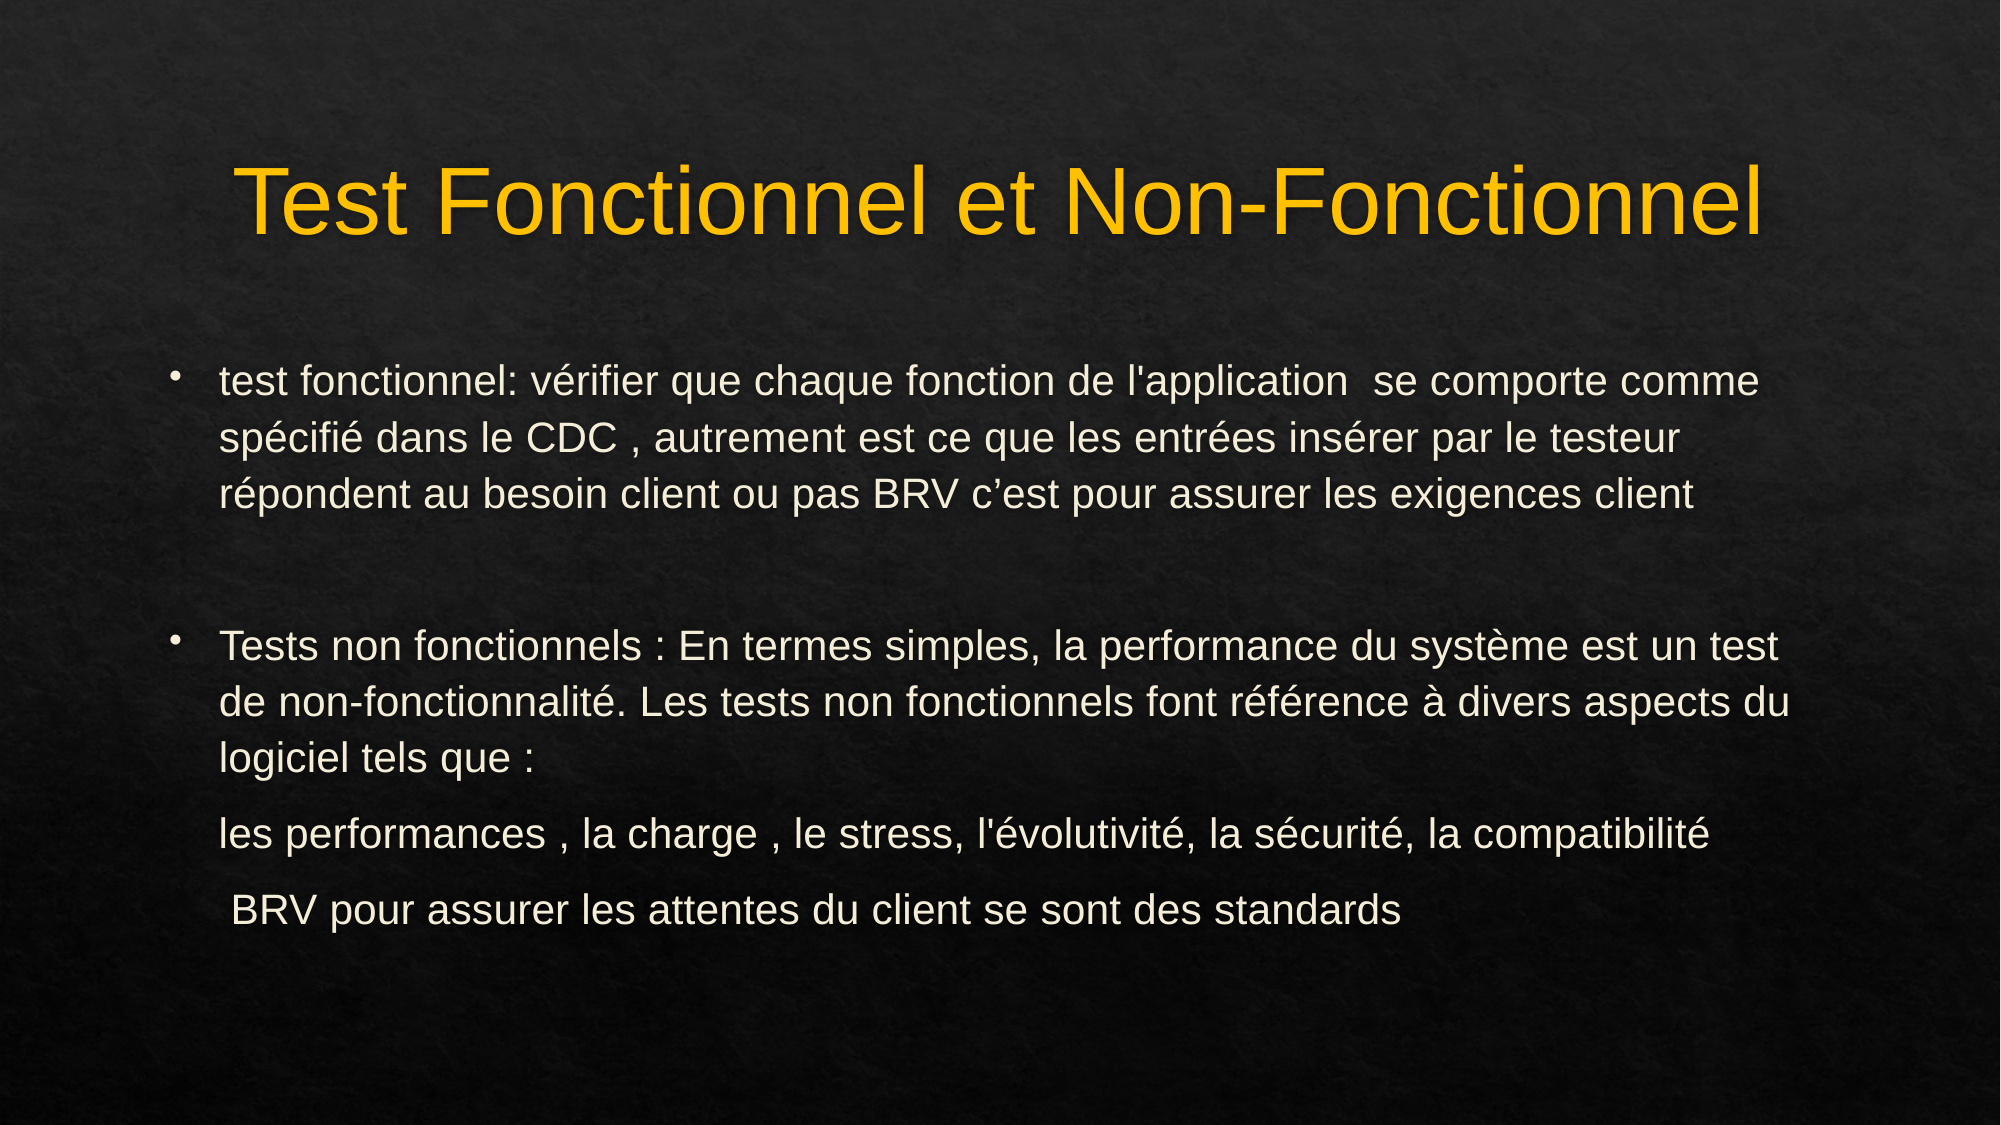

# Test Fonctionnel et Non-Fonctionnel
test fonctionnel: vérifier que chaque fonction de l'application  se comporte comme spécifié dans le CDC , autrement est ce que les entrées insérer par le testeur répondent au besoin client ou pas BRV c’est pour assurer les exigences client

Tests non fonctionnels : En termes simples, la performance du système est un test de non-fonctionnalité. Les tests non fonctionnels font référence à divers aspects du logiciel tels que :
    les performances , la charge , le stress, l'évolutivité, la sécurité, la compatibilité
     BRV pour assurer les attentes du client se sont des standards